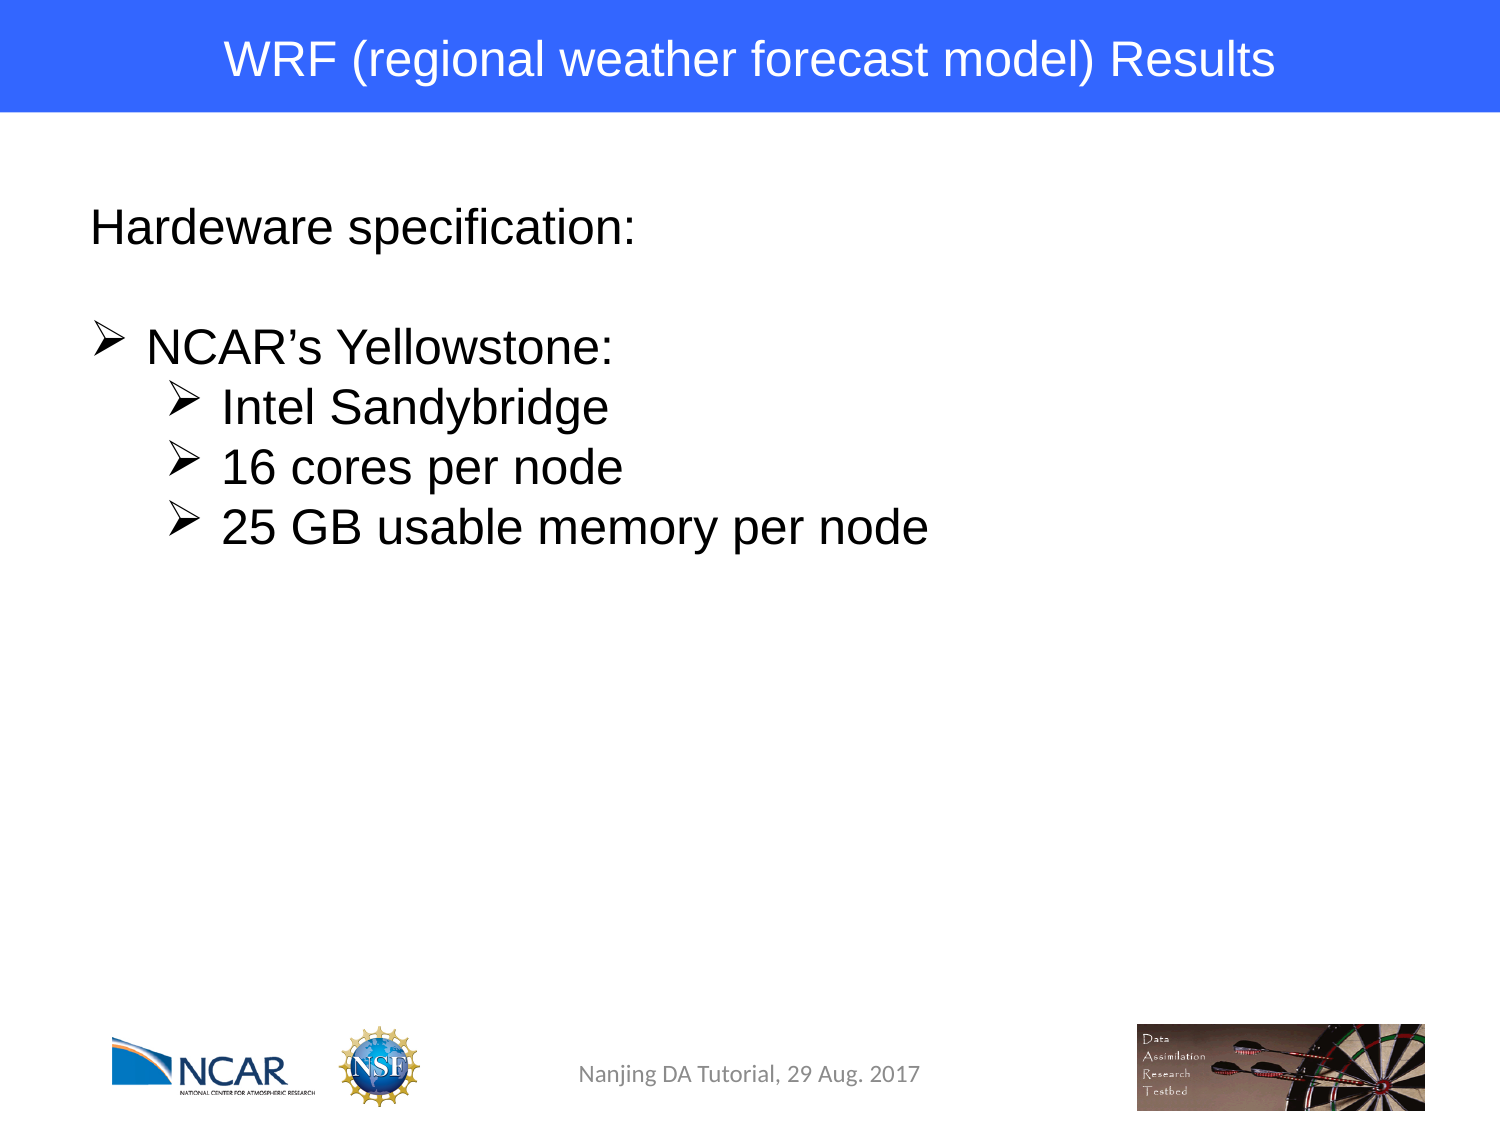

# WRF (regional weather forecast model) Results
Hardeware specification:

NCAR’s Yellowstone:
Intel Sandybridge
16 cores per node
25 GB usable memory per node
Nanjing DA Tutorial, 29 Aug. 2017